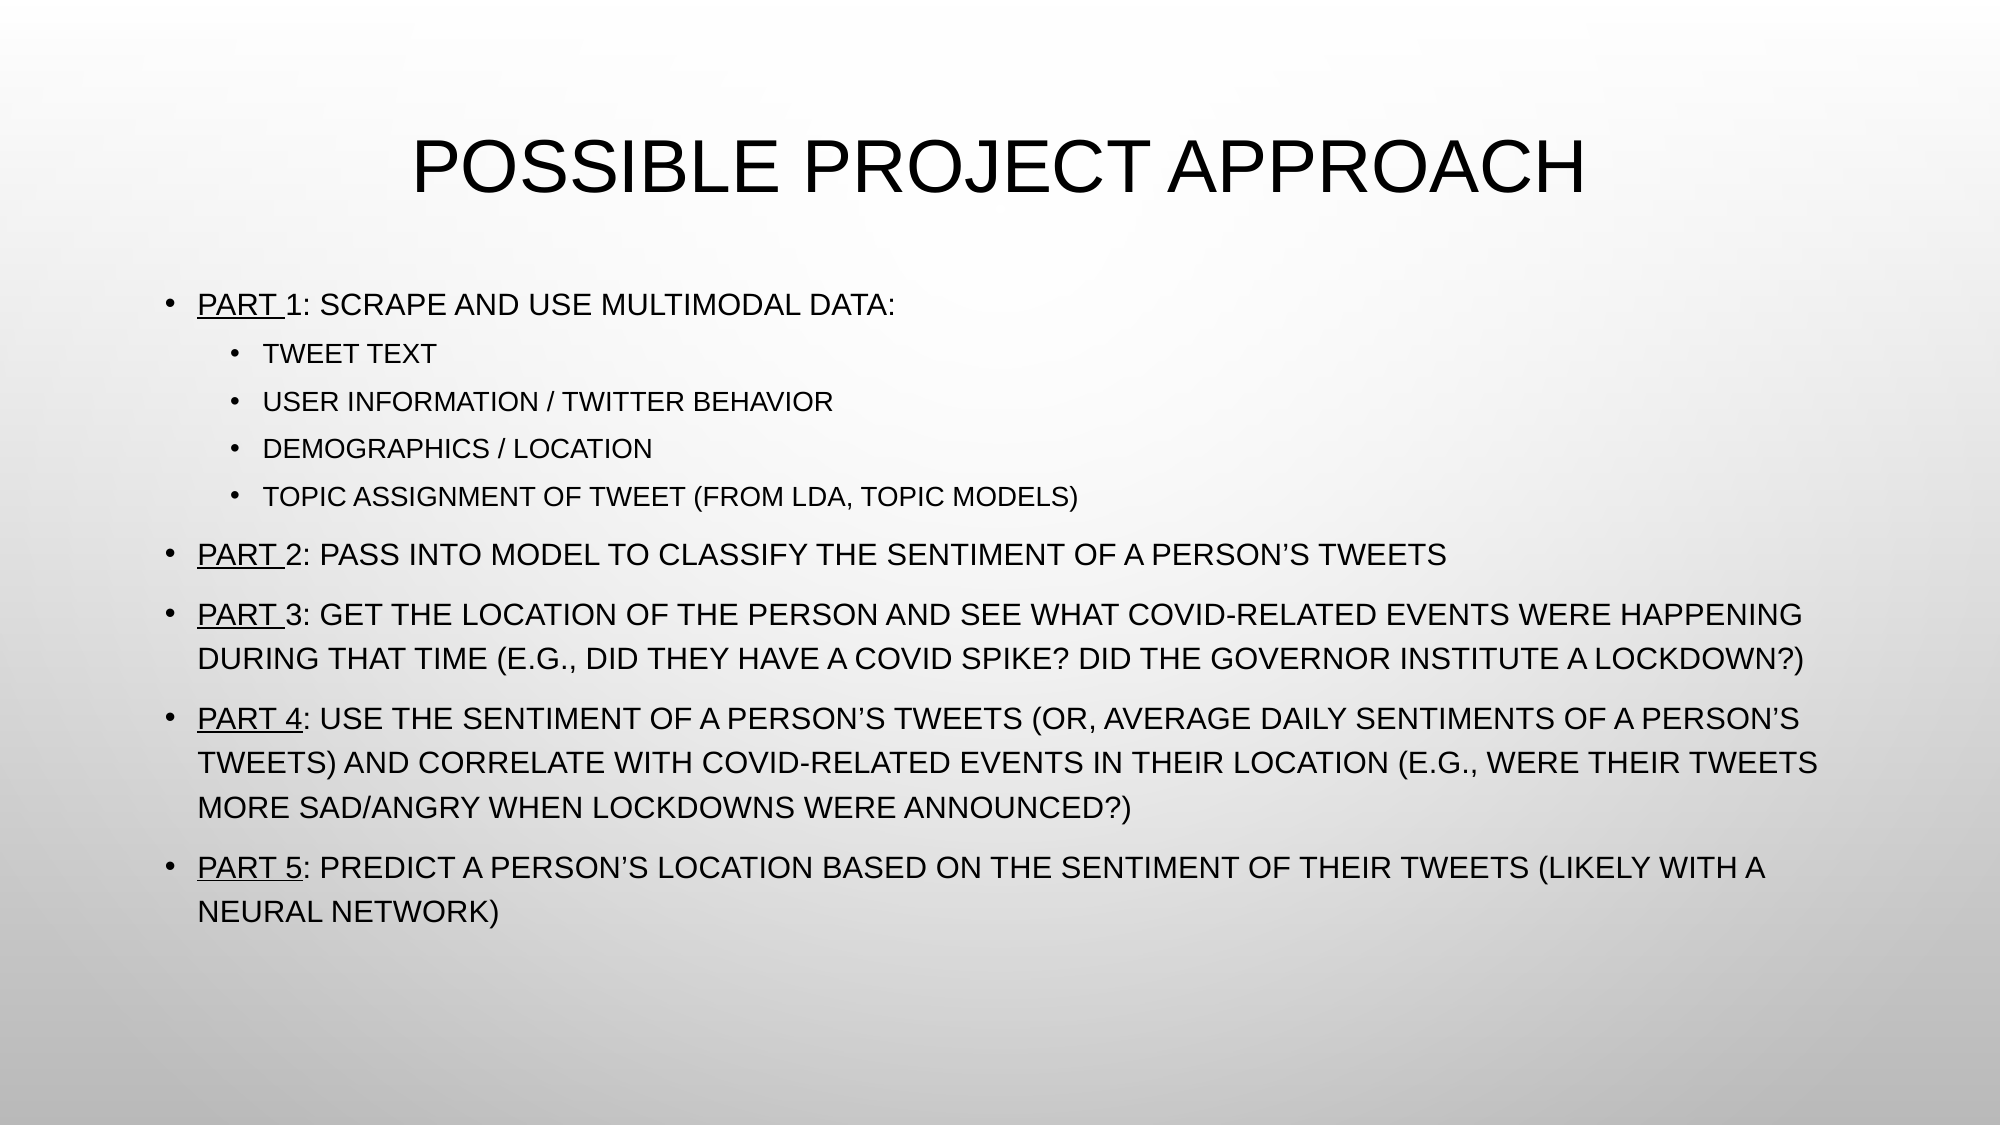

# Possible project approach
Part 1: Scrape and Use multimodal data:
Tweet text
User information / Twitter behavior
Demographics / location
Topic assignment of tweet (from LDA, topic models)
Part 2: Pass into model to classify the sentiment of a person’s tweets
Part 3: Get the location of the person and see what covid-related events were happening during that time (e.g., did they have a covid spike? Did the governor institute a lockdown?)
Part 4: Use the sentiment of a person’s tweets (or, average daily sentiments of a person’s tweets) and correlate with covid-related events in their location (e.g., were their tweets more sad/angry when lockdowns were announced?)
Part 5: Predict a person’s location based on the sentiment of their tweets (likely with a neural network)